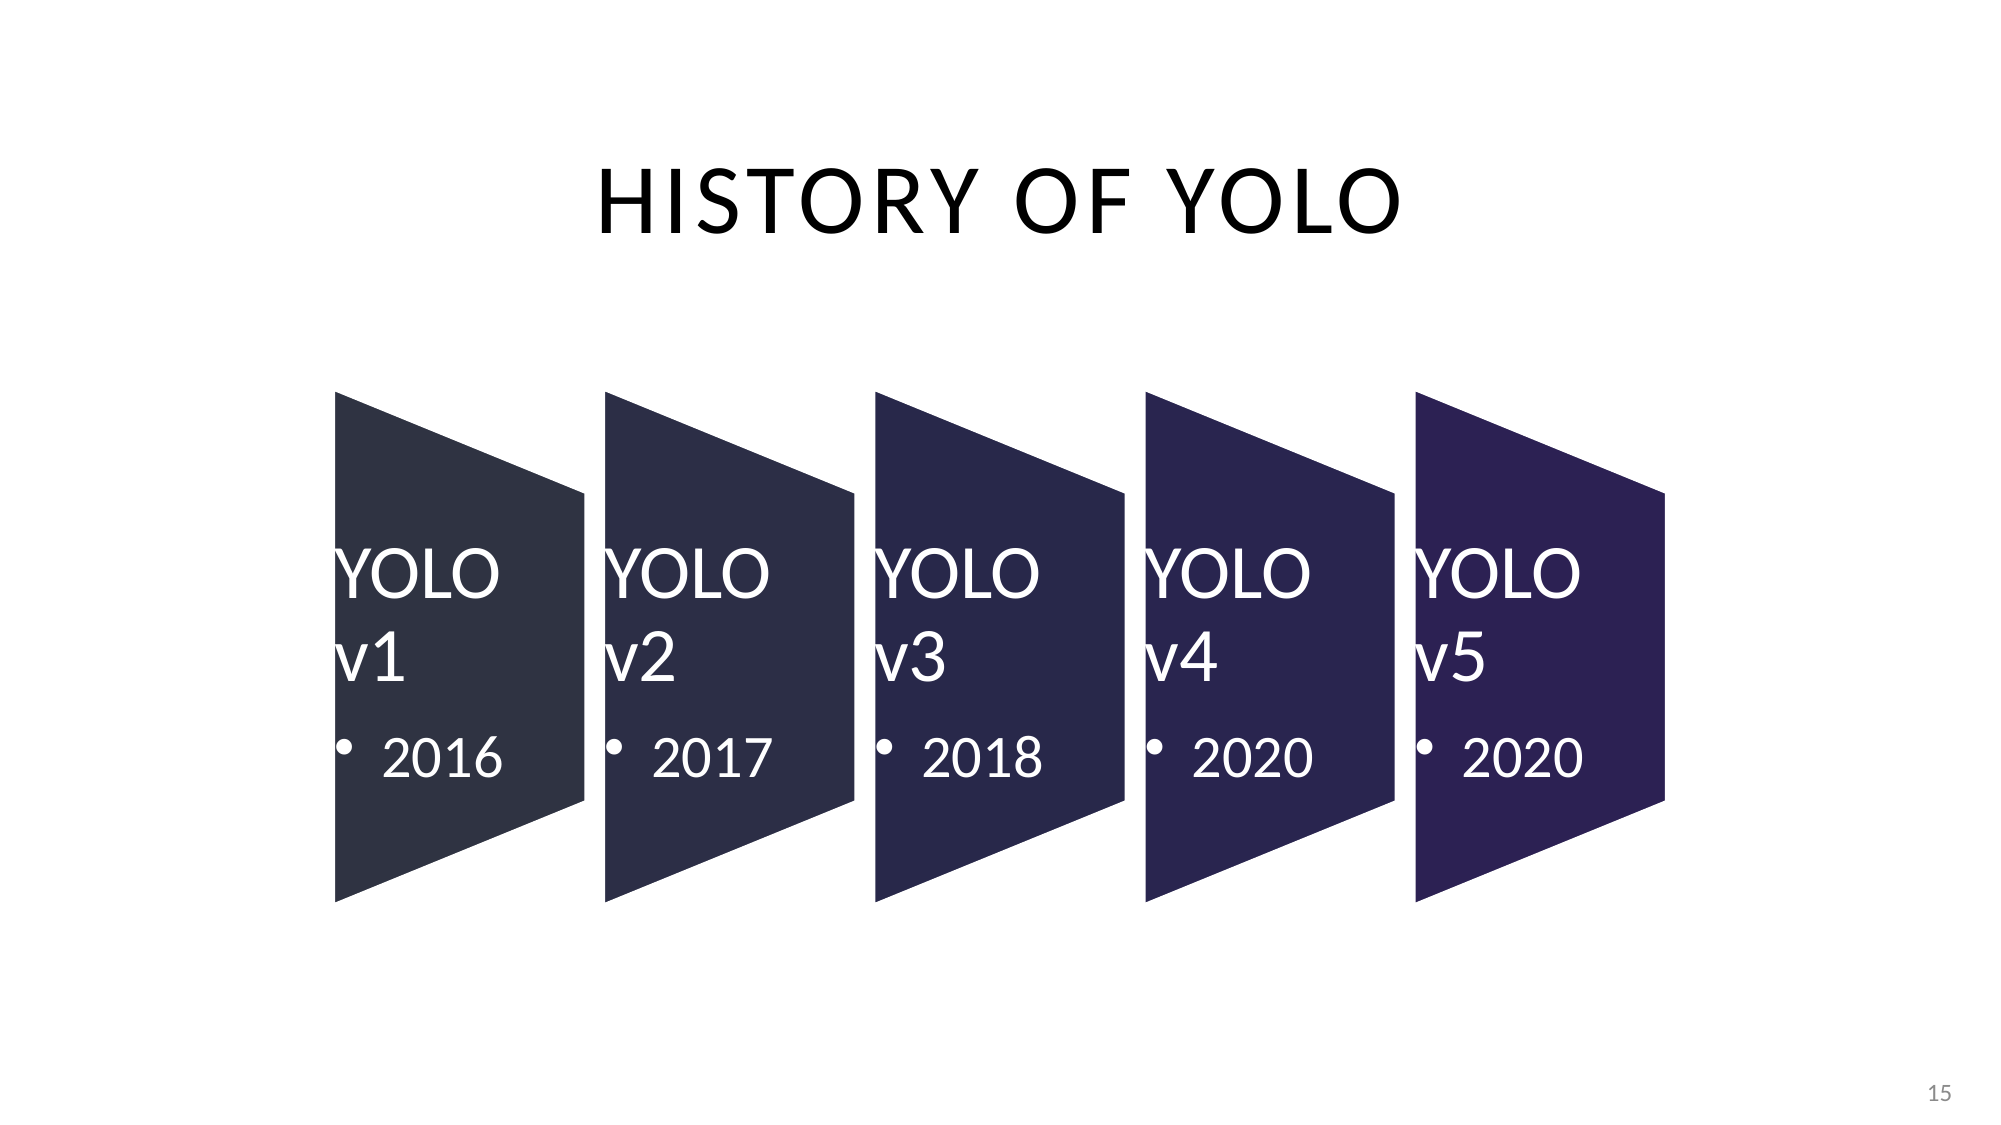

# History of yolo
YOLO v1
2016
YOLO v2
2017
YOLO v3
2018
YOLO v4
2020
YOLO v5
2020
15